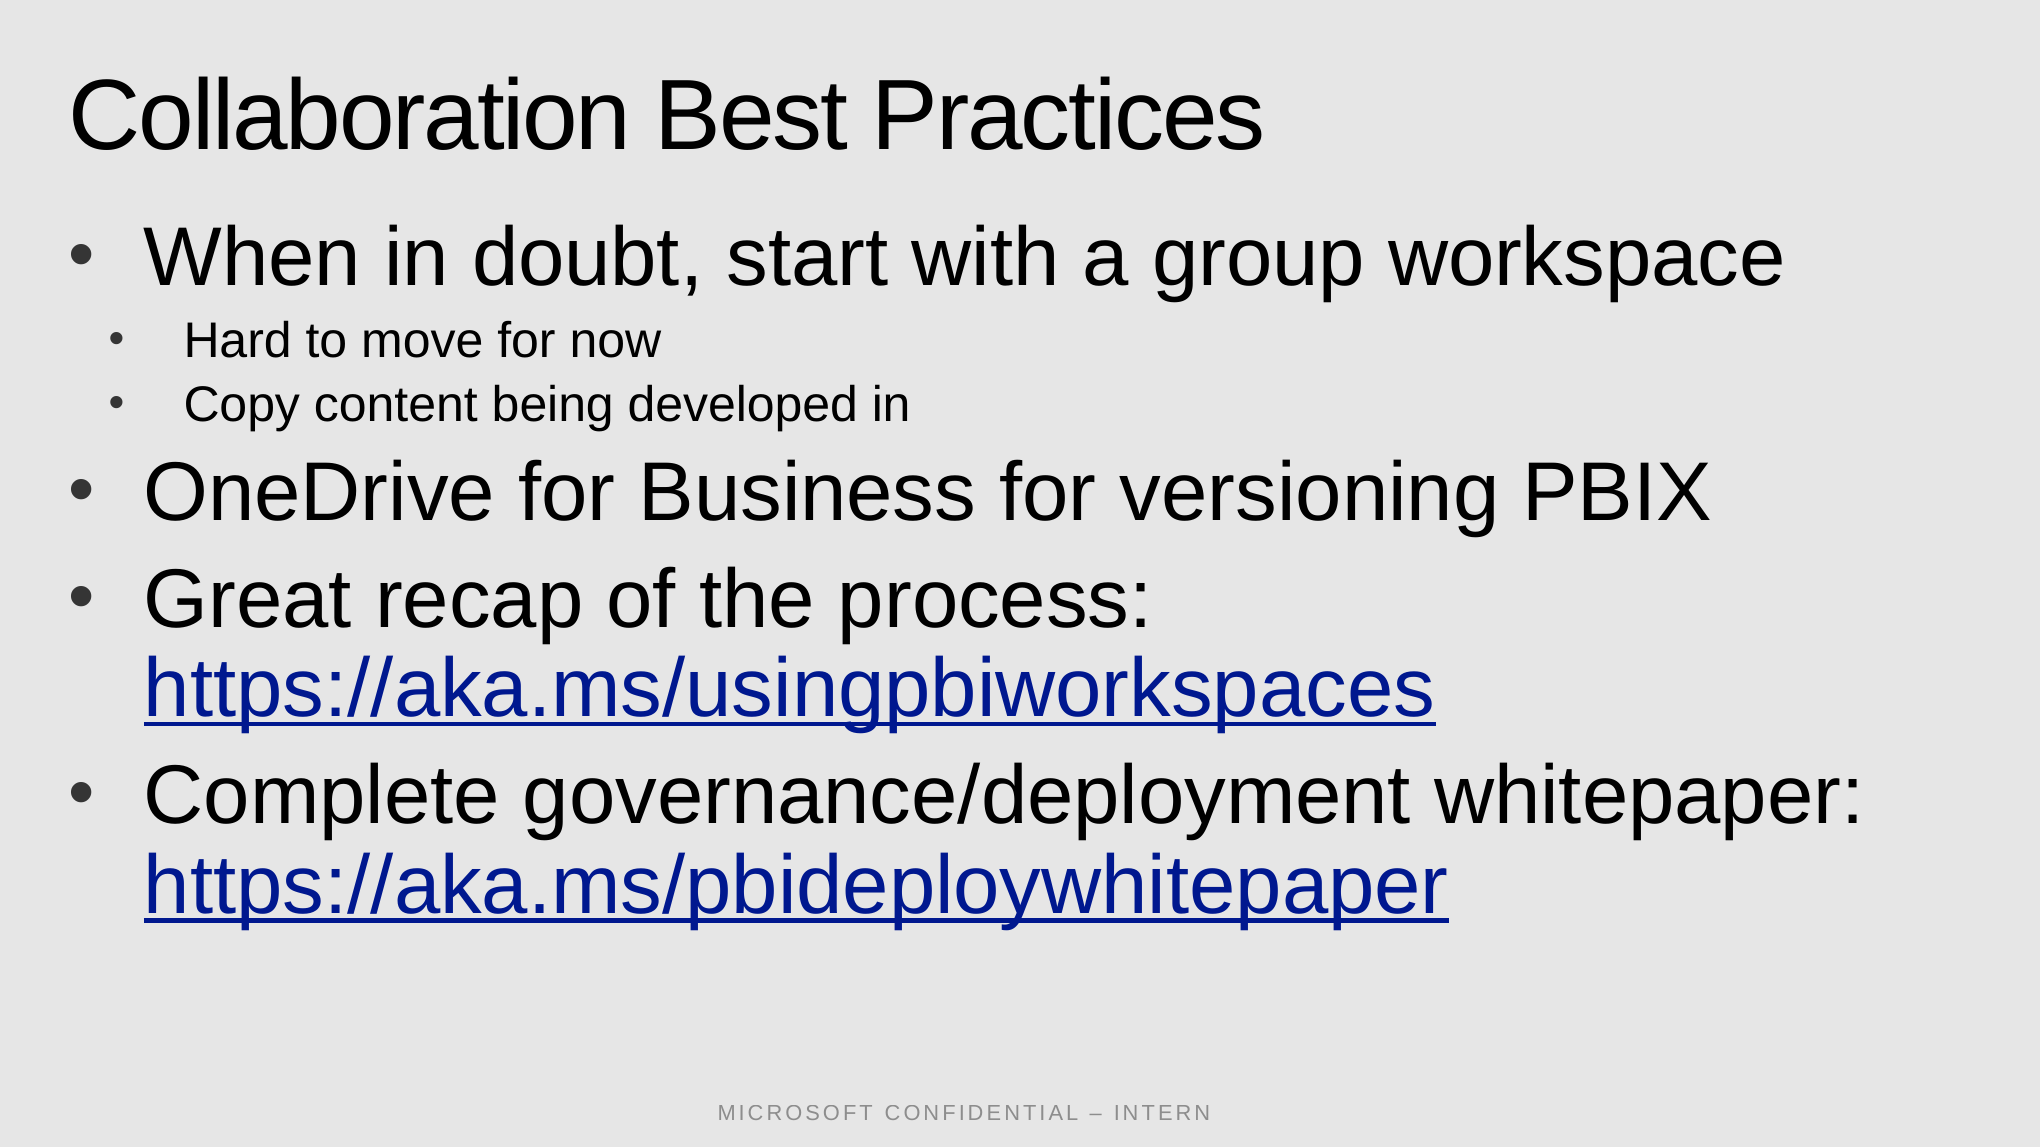

# Collaboration Best Practices
When in doubt, start with a group workspace
Hard to move for now
Copy content being developed in
OneDrive for Business for versioning PBIX
Great recap of the process: https://aka.ms/usingpbiworkspaces
Complete governance/deployment whitepaper:
https://aka.ms/pbideploywhitepaper